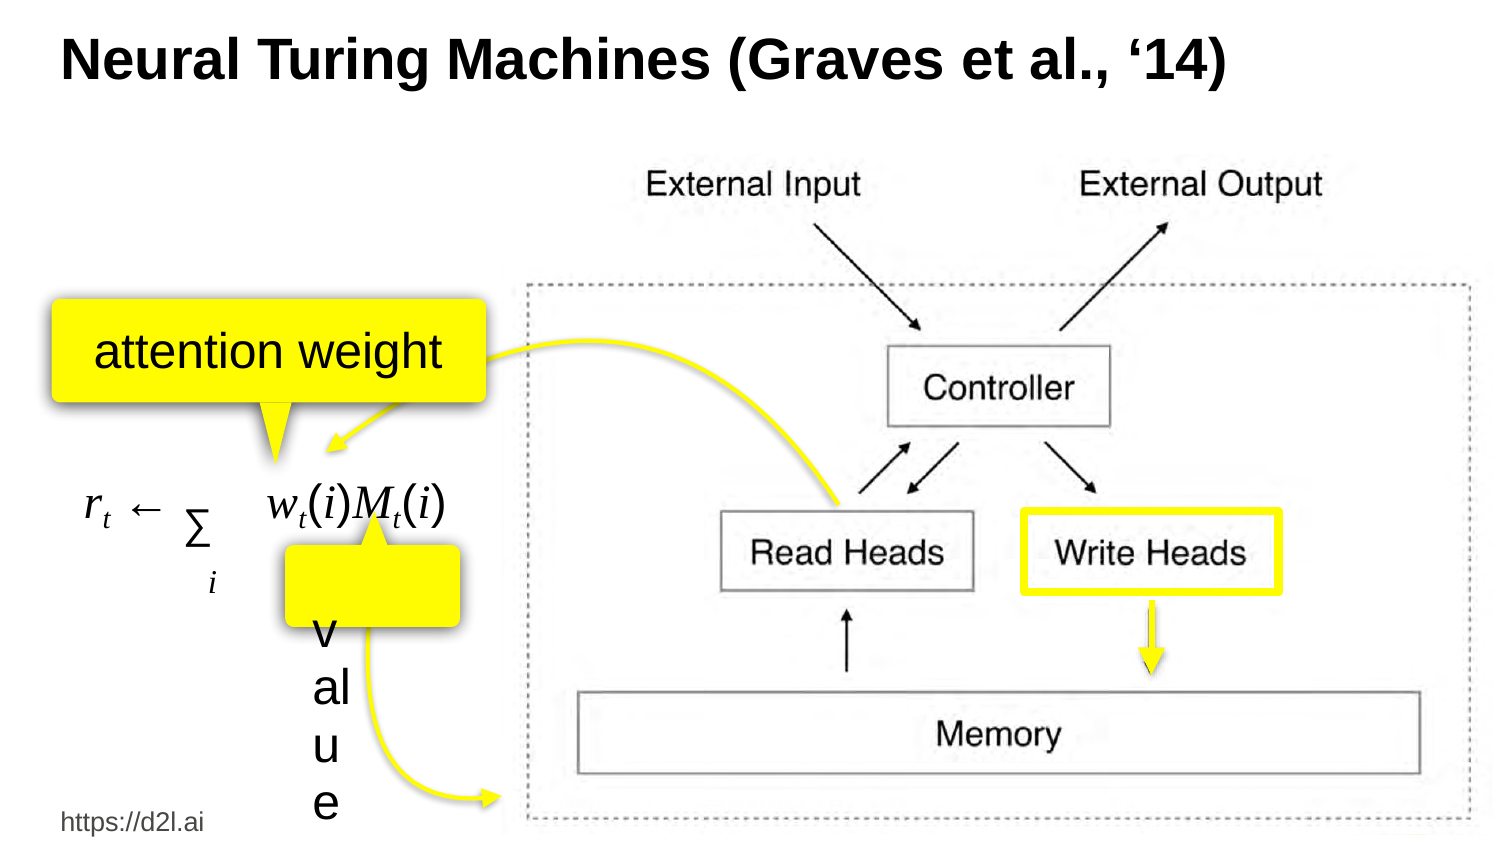

# Neural Turing Machines (Graves et al., ‘14)

attention weight

rt  ← ∑ wt(i)Mt(i)
i
value

https://d2l.ai